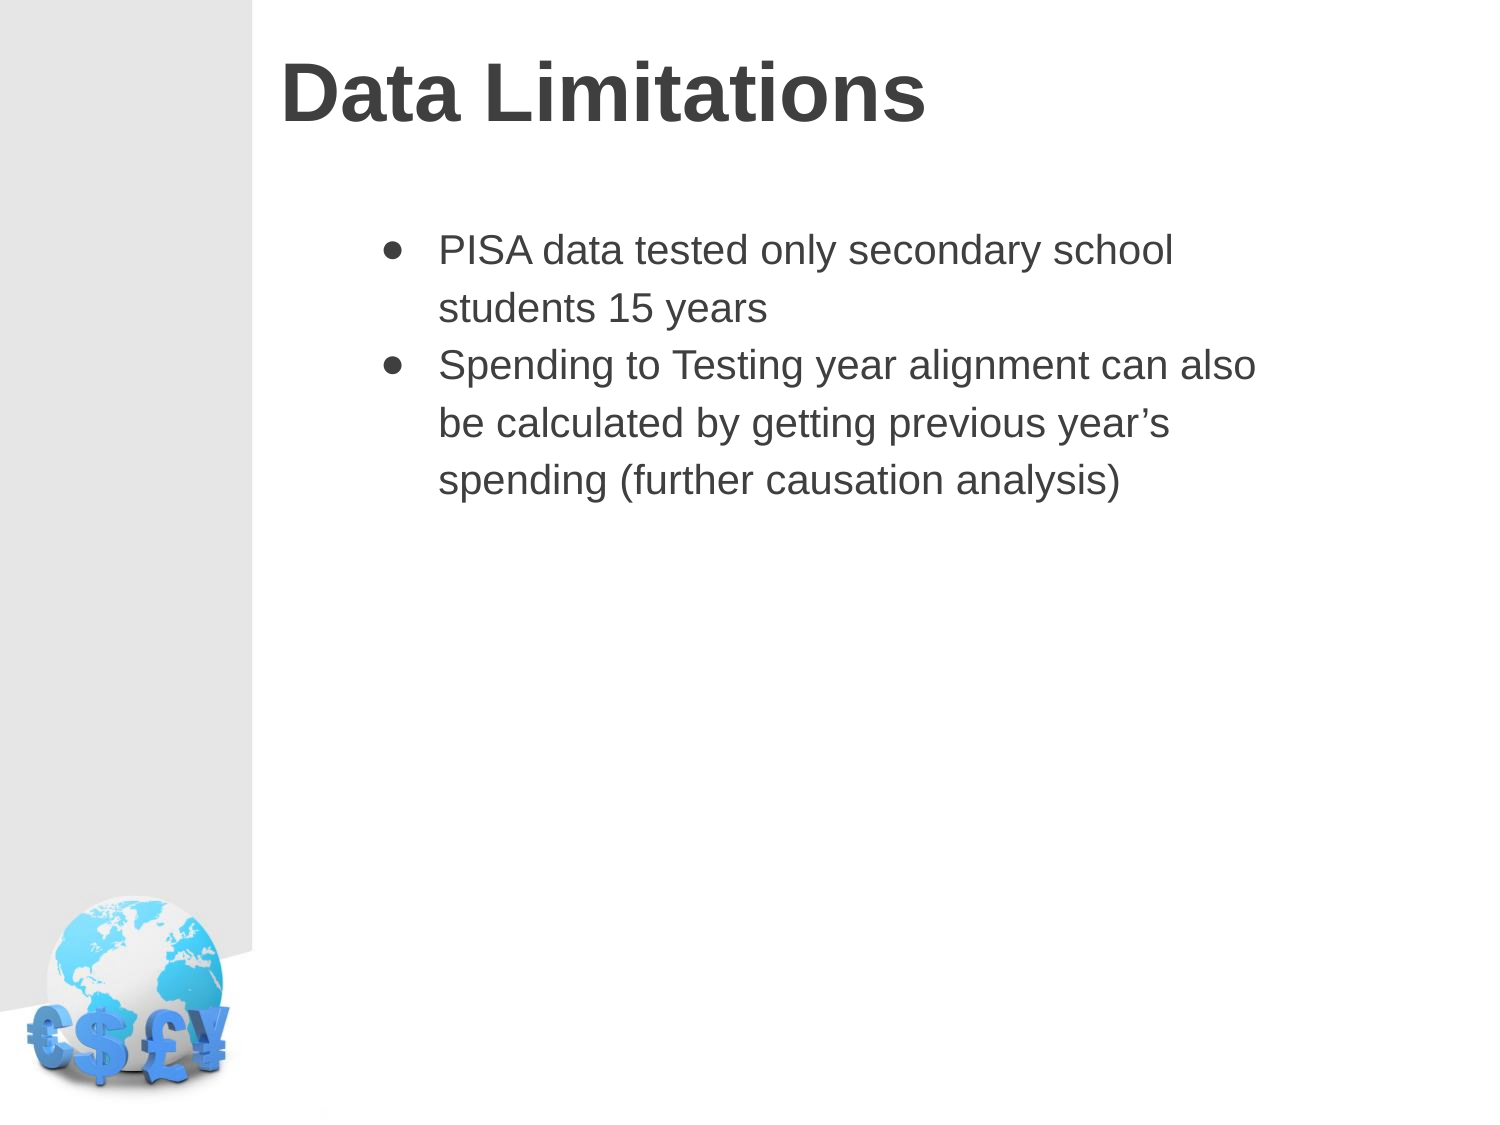

# Data Limitations
PISA data tested only secondary school students 15 years
Spending to Testing year alignment can also be calculated by getting previous year’s spending (further causation analysis)